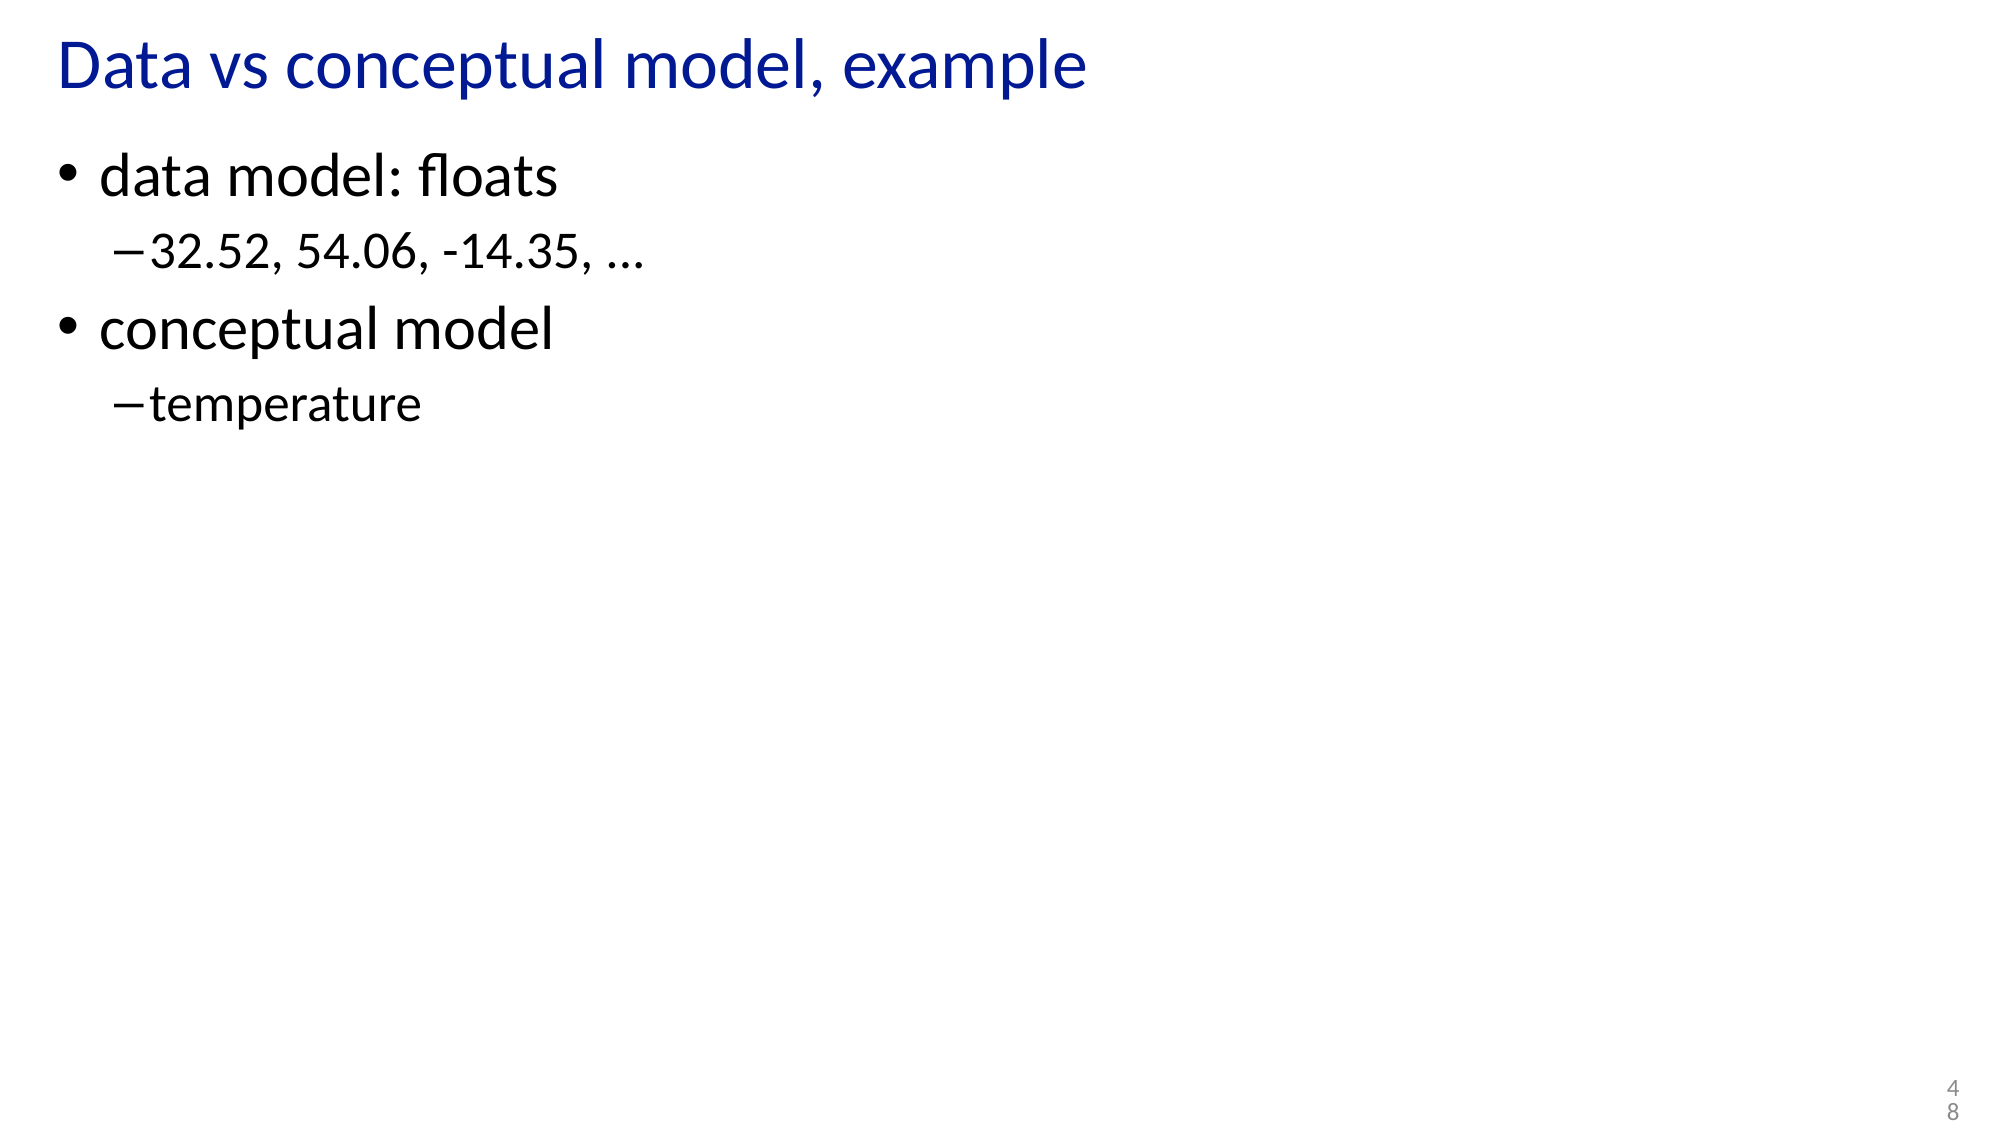

# Data vs conceptual model, example
data model: floats
32.52, 54.06, -14.35, ...
conceptual model
temperature
48